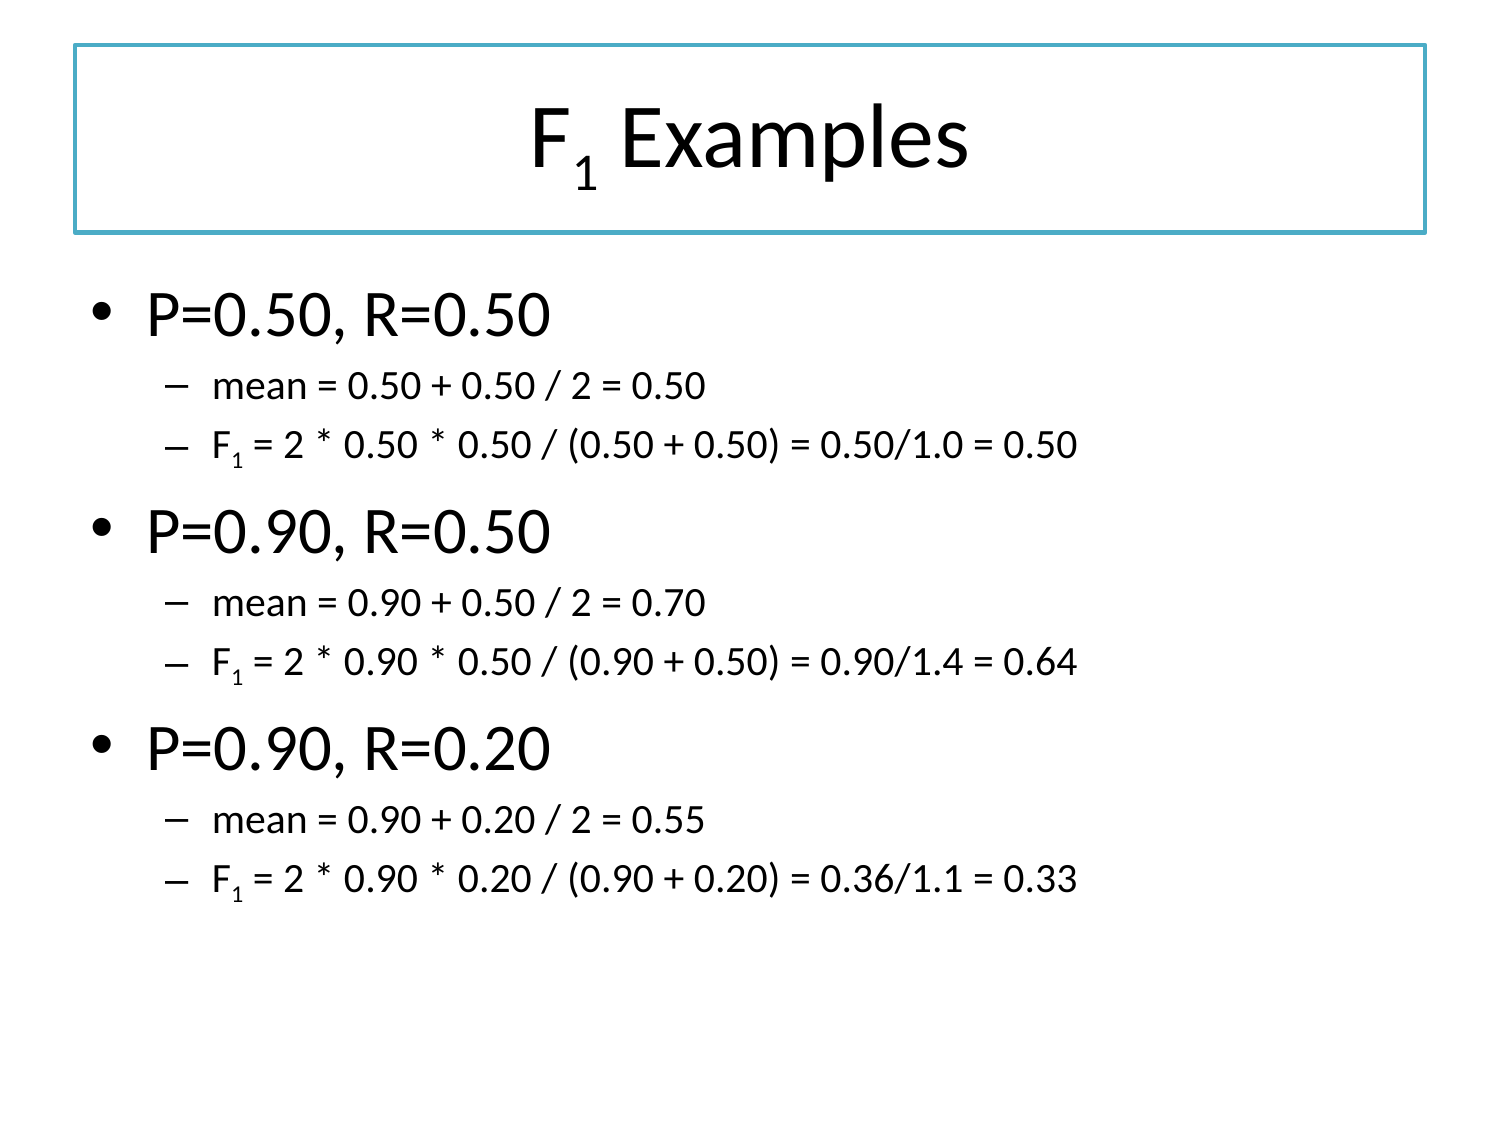

# F1 Examples
P=0.50, R=0.50
mean = 0.50 + 0.50 / 2 = 0.50
F1 = 2 * 0.50 * 0.50 / (0.50 + 0.50) = 0.50/1.0 = 0.50
P=0.90, R=0.50
mean = 0.90 + 0.50 / 2 = 0.70
F1 = 2 * 0.90 * 0.50 / (0.90 + 0.50) = 0.90/1.4 = 0.64
P=0.90, R=0.20
mean = 0.90 + 0.20 / 2 = 0.55
F1 = 2 * 0.90 * 0.20 / (0.90 + 0.20) = 0.36/1.1 = 0.33